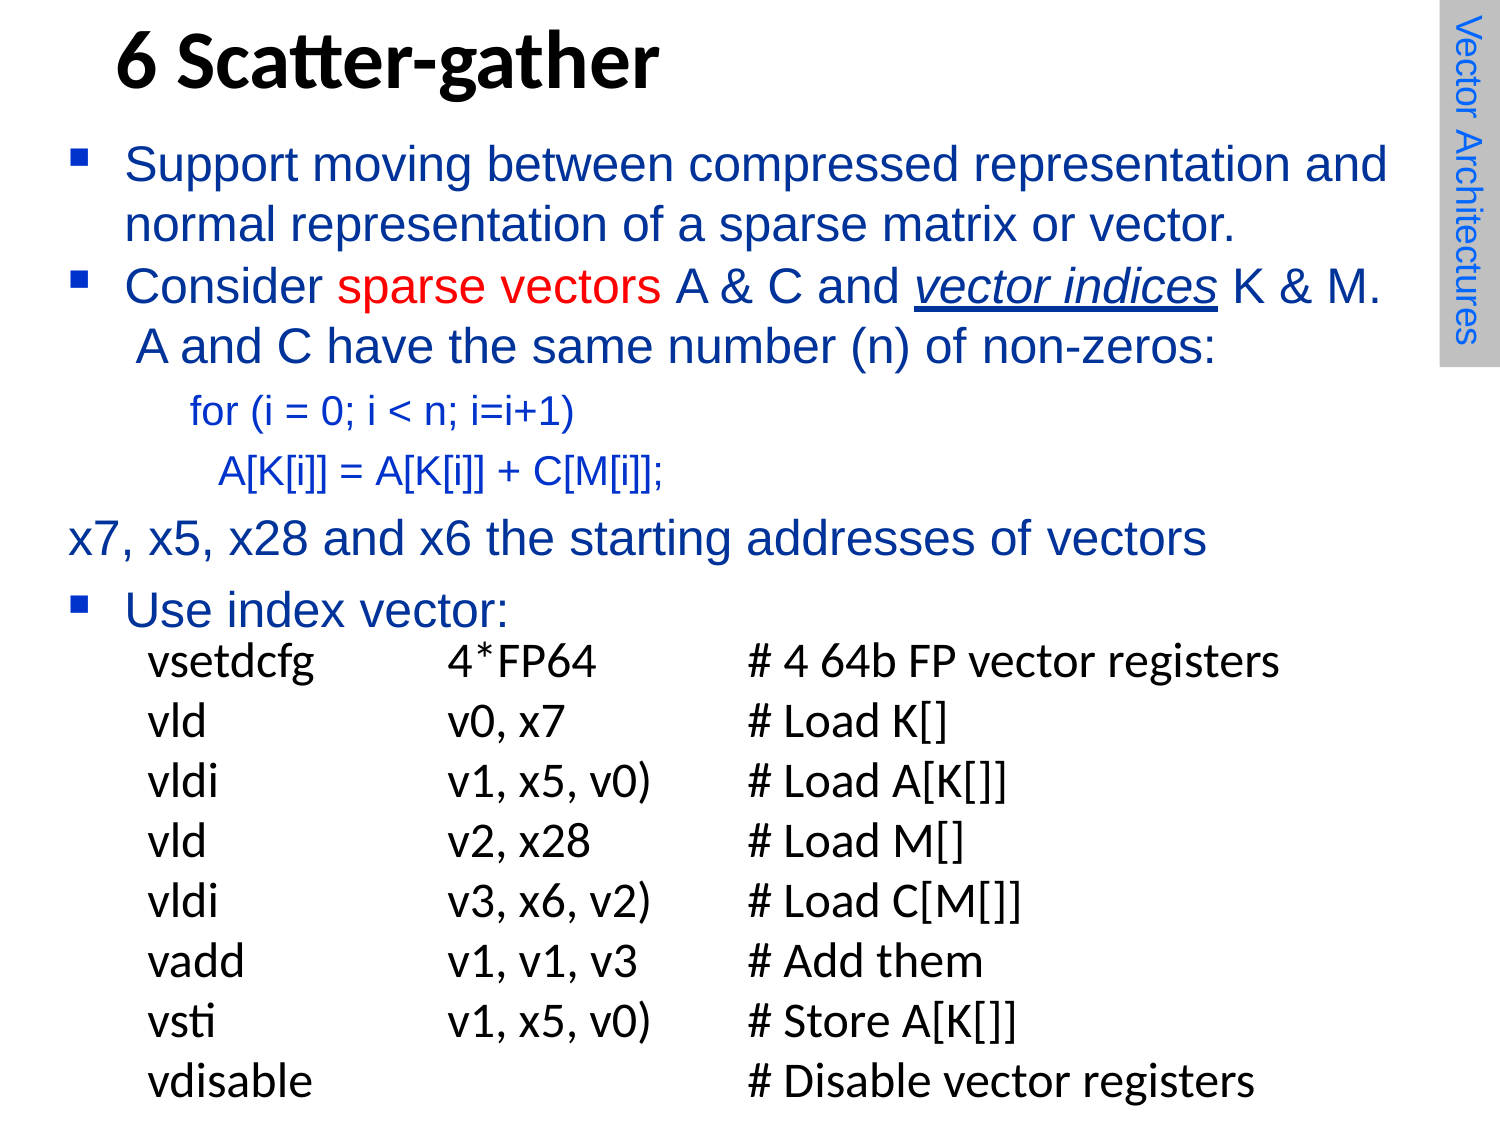

# 6 Scatter-gather
Vector Architectures
Support moving between compressed representation and normal representation of a sparse matrix or vector.
Consider sparse vectors A & C and vector indices K & M.  A and C have the same number (n) of non-zeros:
for (i = 0; i < n; i=i+1)
A[K[i]] = A[K[i]] + C[M[i]];
x7, x5, x28 and x6 the starting addresses of vectors
Use index vector:
vsetdcfg 	4*FP64 	# 4 64b FP vector registers
vld 		v0, x7 		# Load K[]
vldi 		v1, x5, v0) 	# Load A[K[]]
vld 		v2, x28 	# Load M[]
vldi 		v3, x6, v2) 	# Load C[M[]]
vadd 		v1, v1, v3 	# Add them
vsti 		v1, x5, v0) 	# Store A[K[]]
vdisable 			# Disable vector registers